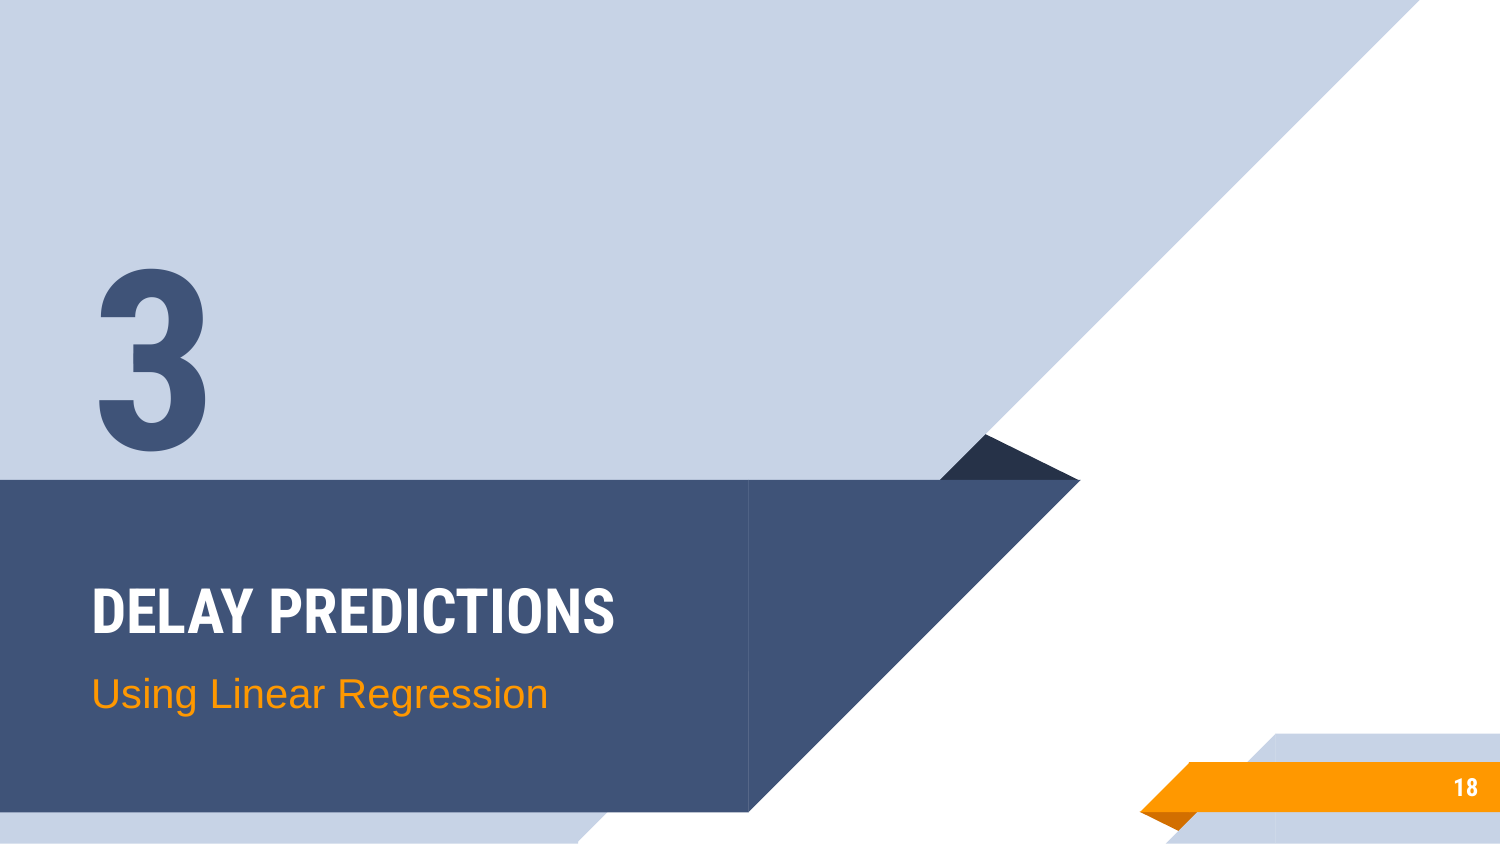

3
# DELAY PREDICTIONS
Using Linear Regression
18